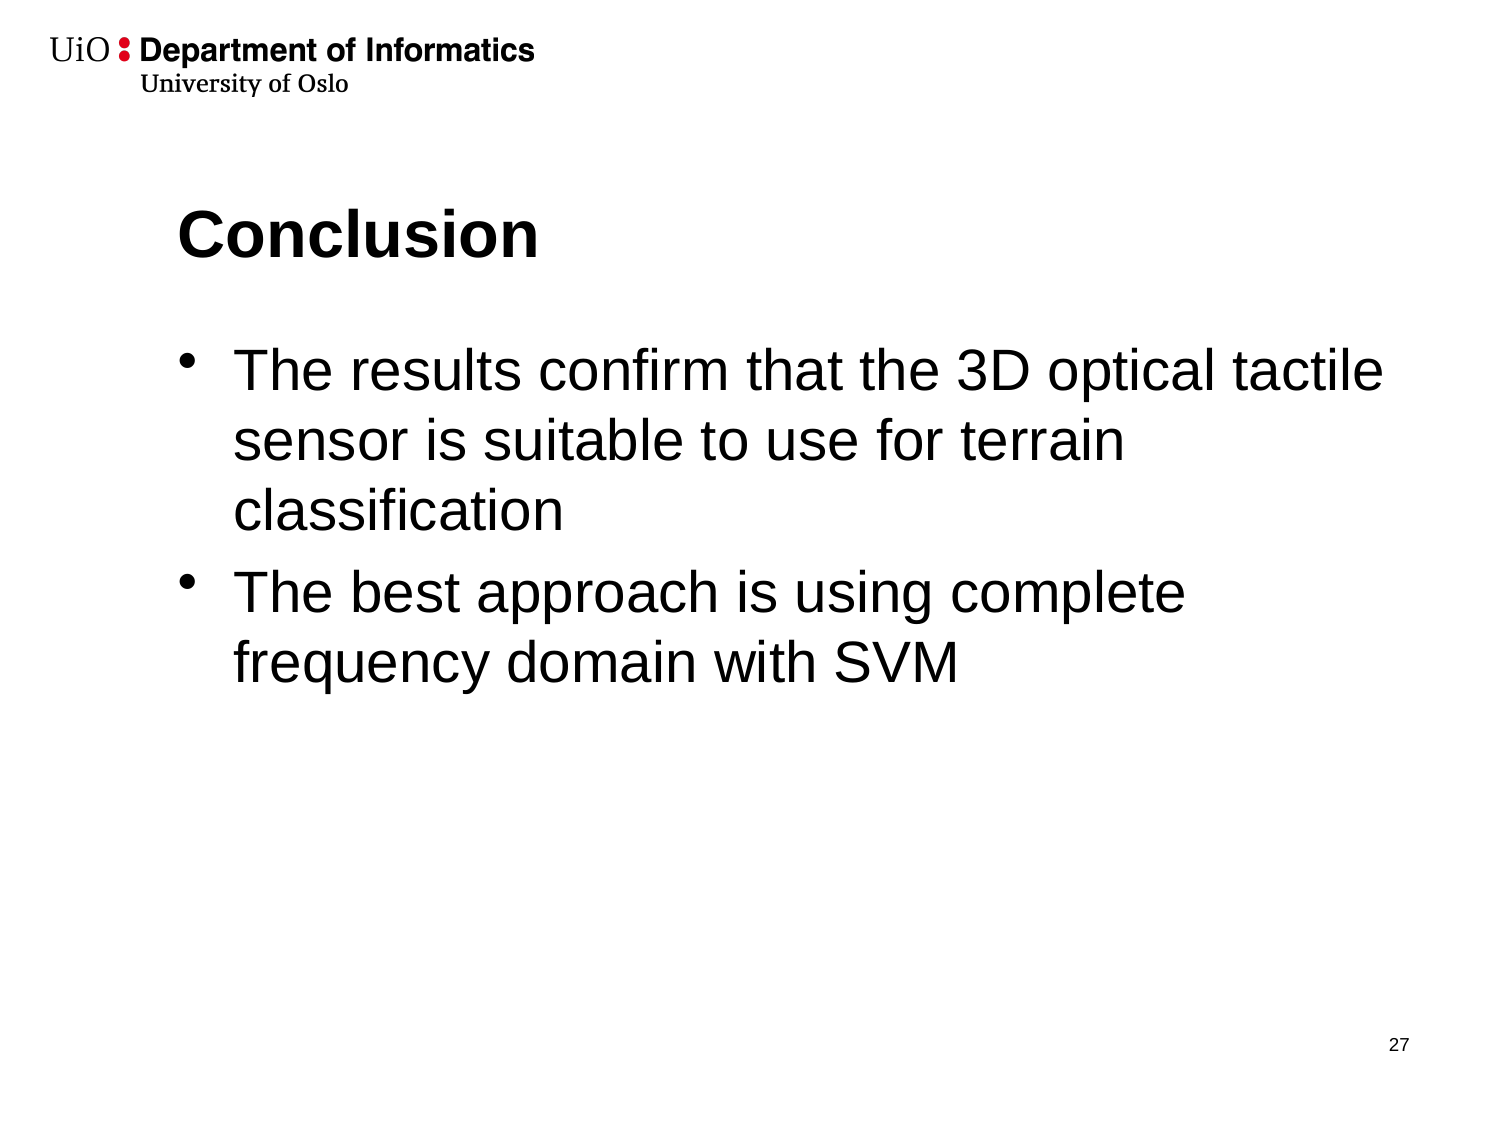

# Conclusion
The results confirm that the 3D optical tactile sensor is suitable to use for terrain classification
The best approach is using complete frequency domain with SVM
27